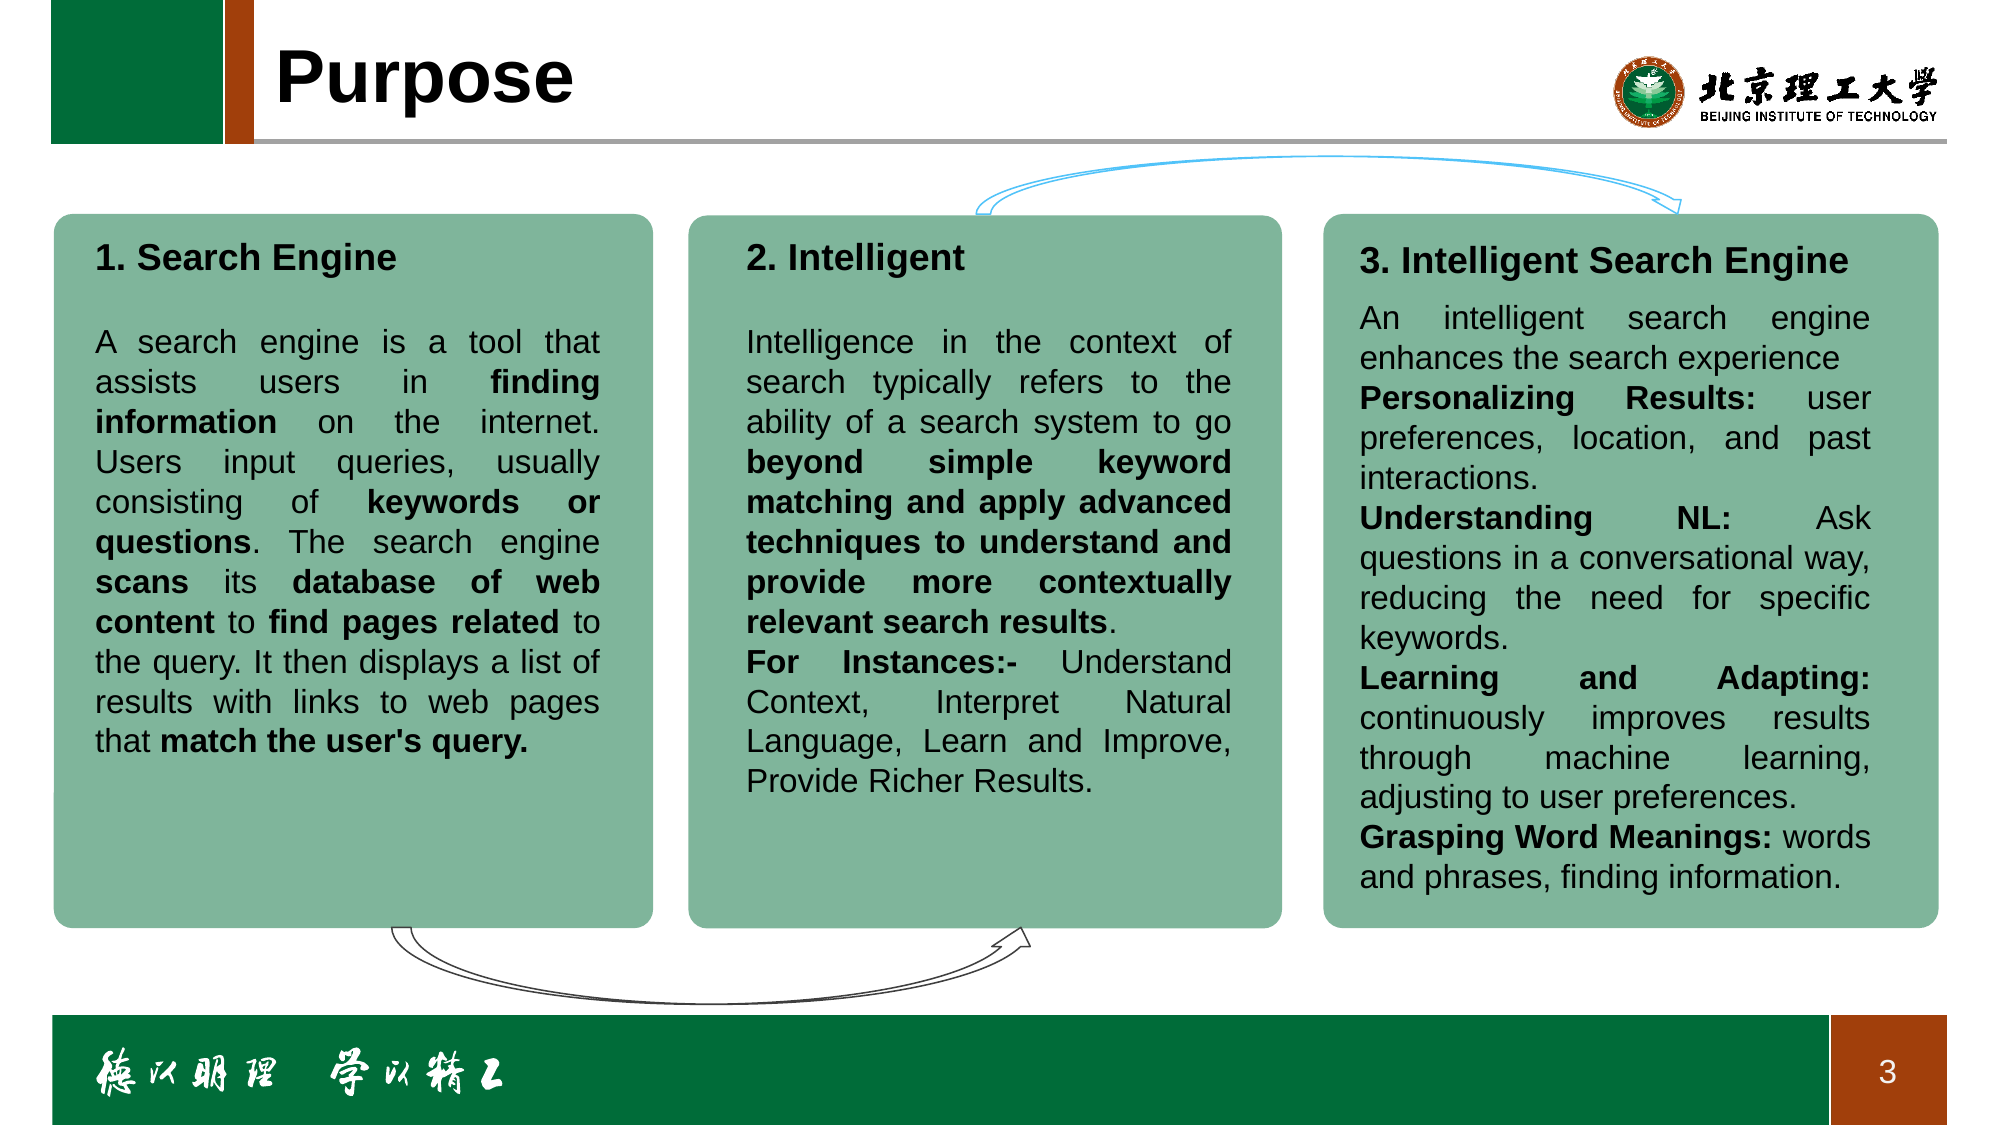

Purpose

1. Search Engine
2. Intelligent
3. Intelligent Search Engine
An intelligent search engine enhances the search experience
Personalizing Results: user preferences, location, and past interactions.
Understanding NL: Ask questions in a conversational way, reducing the need for specific keywords.
Learning and Adapting: continuously improves results through machine learning, adjusting to user preferences.
Grasping Word Meanings: words and phrases, finding information.
A search engine is a tool that assists users in finding information on the internet. Users input queries, usually consisting of keywords or questions. The search engine scans its database of web content to find pages related to the query. It then displays a list of results with links to web pages that match the user's query.
Intelligence in the context of search typically refers to the ability of a search system to go beyond simple keyword matching and apply advanced techniques to understand and provide more contextually relevant search results.
For Instances:- Understand Context, Interpret Natural Language, Learn and Improve, Provide Richer Results.